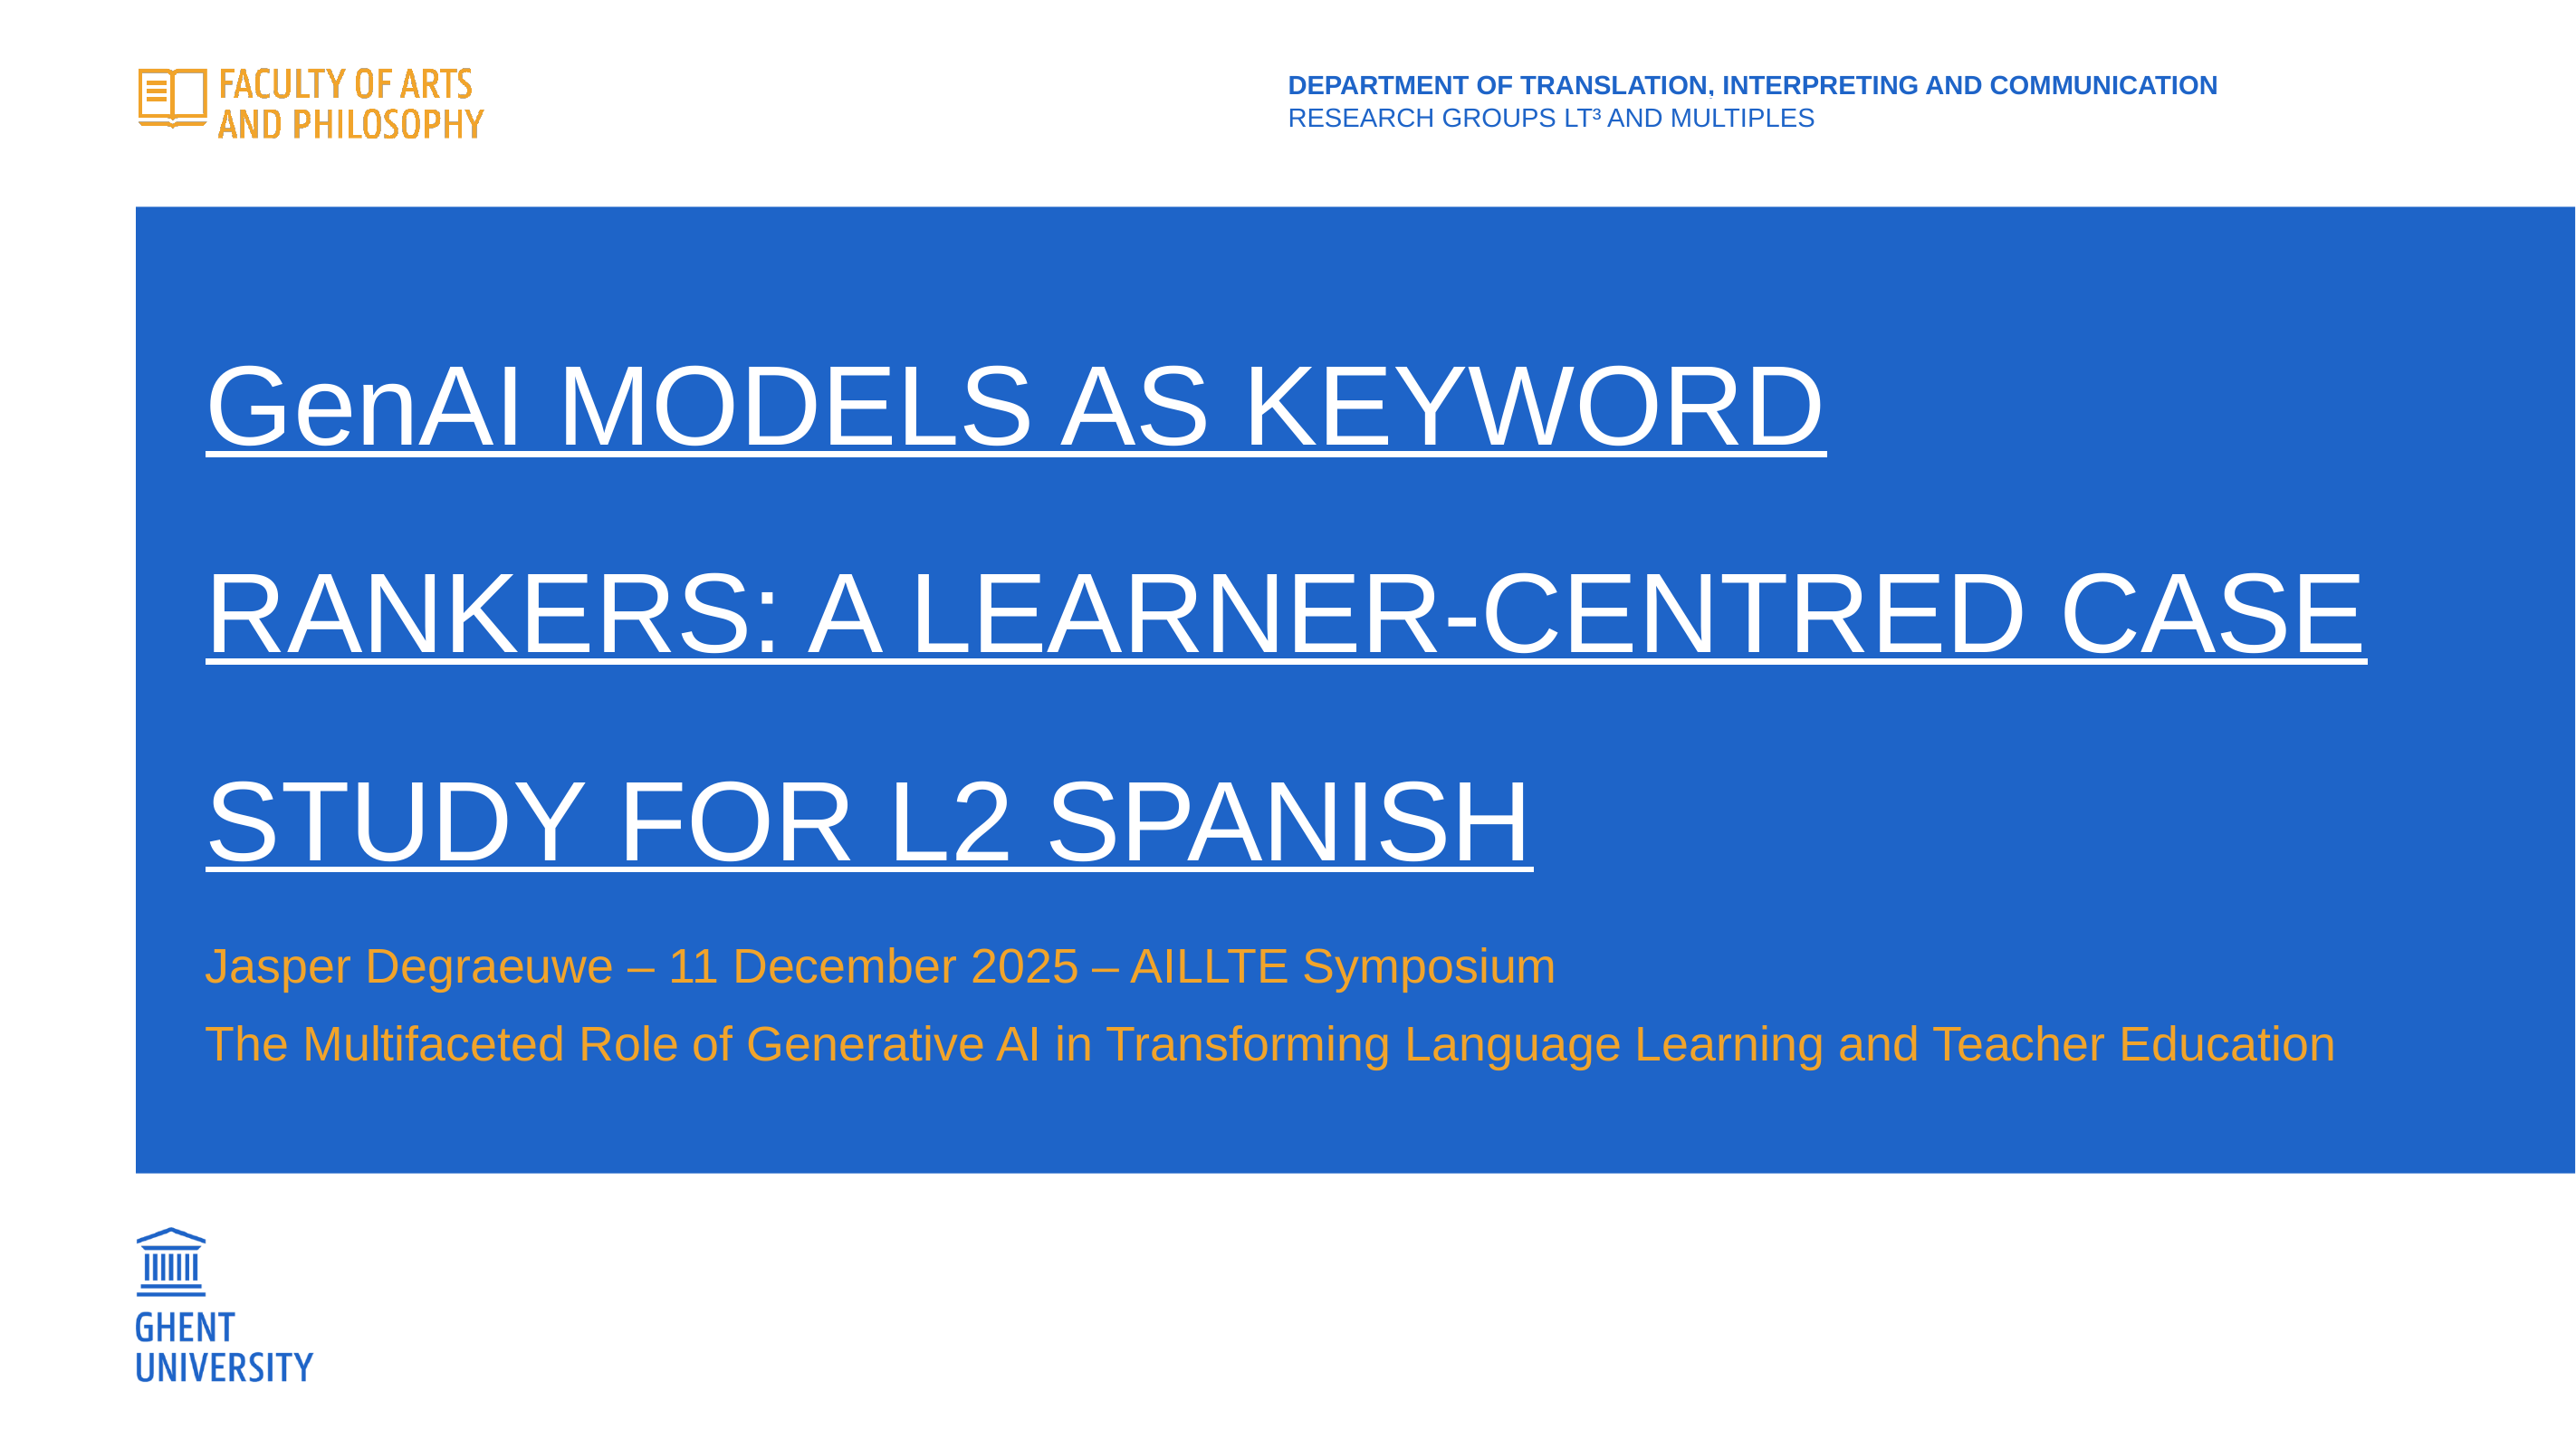

department of translation, interpreting and communication
research groupS LT³ and MULTIPLES
# GenAI models as keyword rankers: A learner-centred case study for L2 Spanish
Jasper Degraeuwe – 11 December 2025 – AILLTE Symposium
The Multifaceted Role of Generative AI in Transforming Language Learning and Teacher Education